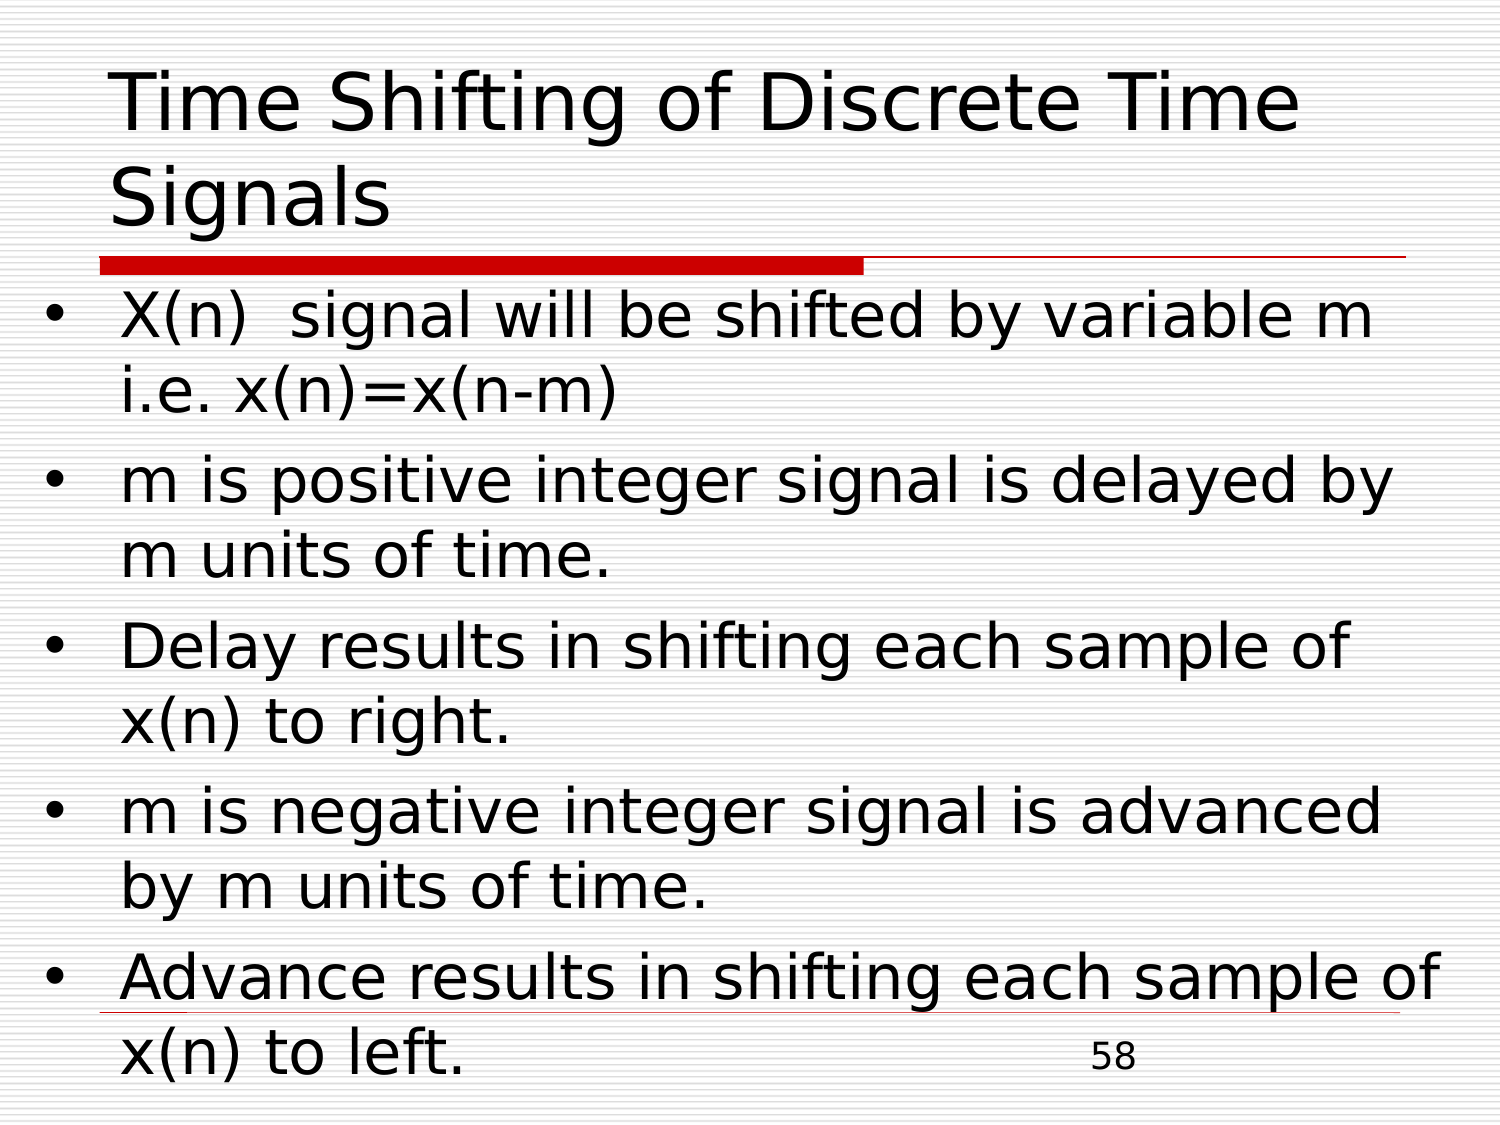

# Time Shifting of Discrete Time Signals
X(n)  signal will be shifted by variable m i.e. x(n)=x(n-m)
m is positive integer signal is delayed by m units of time.
Delay results in shifting each sample of x(n) to right.
m is negative integer signal is advanced by m units of time.
Advance results in shifting each sample of x(n) to left.

58